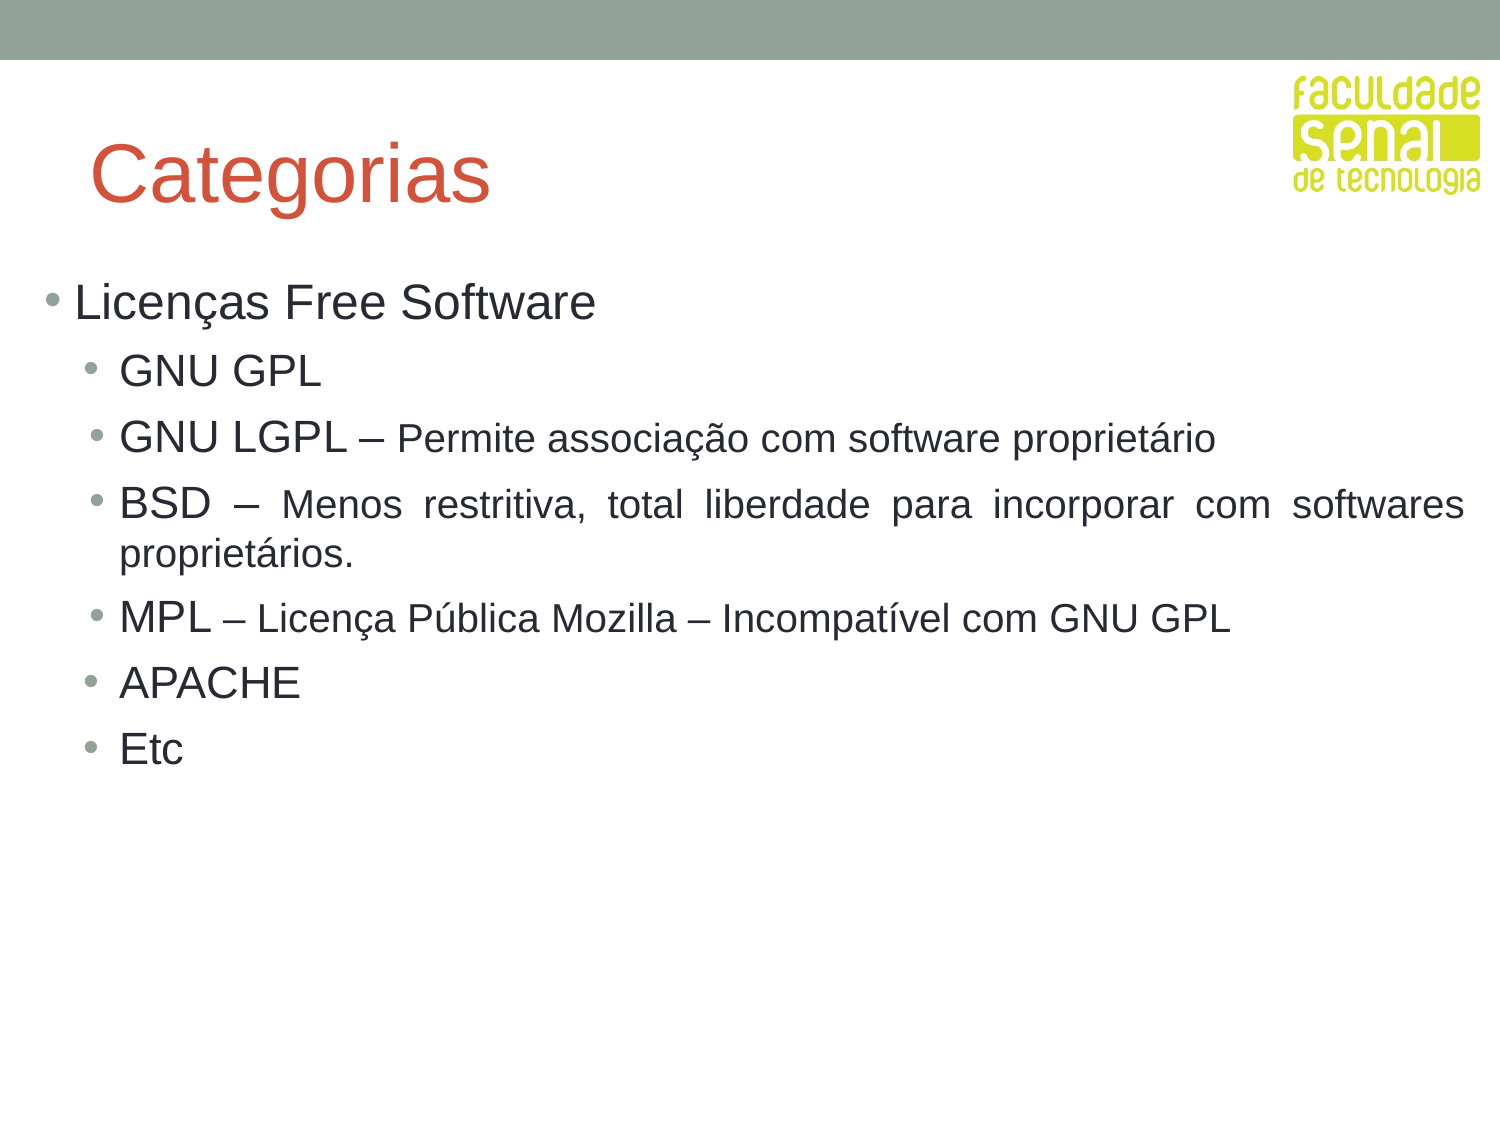

Categorias
Licenças Free Software
GNU GPL
GNU LGPL – Permite associação com software proprietário
BSD – Menos restritiva, total liberdade para incorporar com softwares proprietários.
MPL – Licença Pública Mozilla – Incompatível com GNU GPL
APACHE
Etc